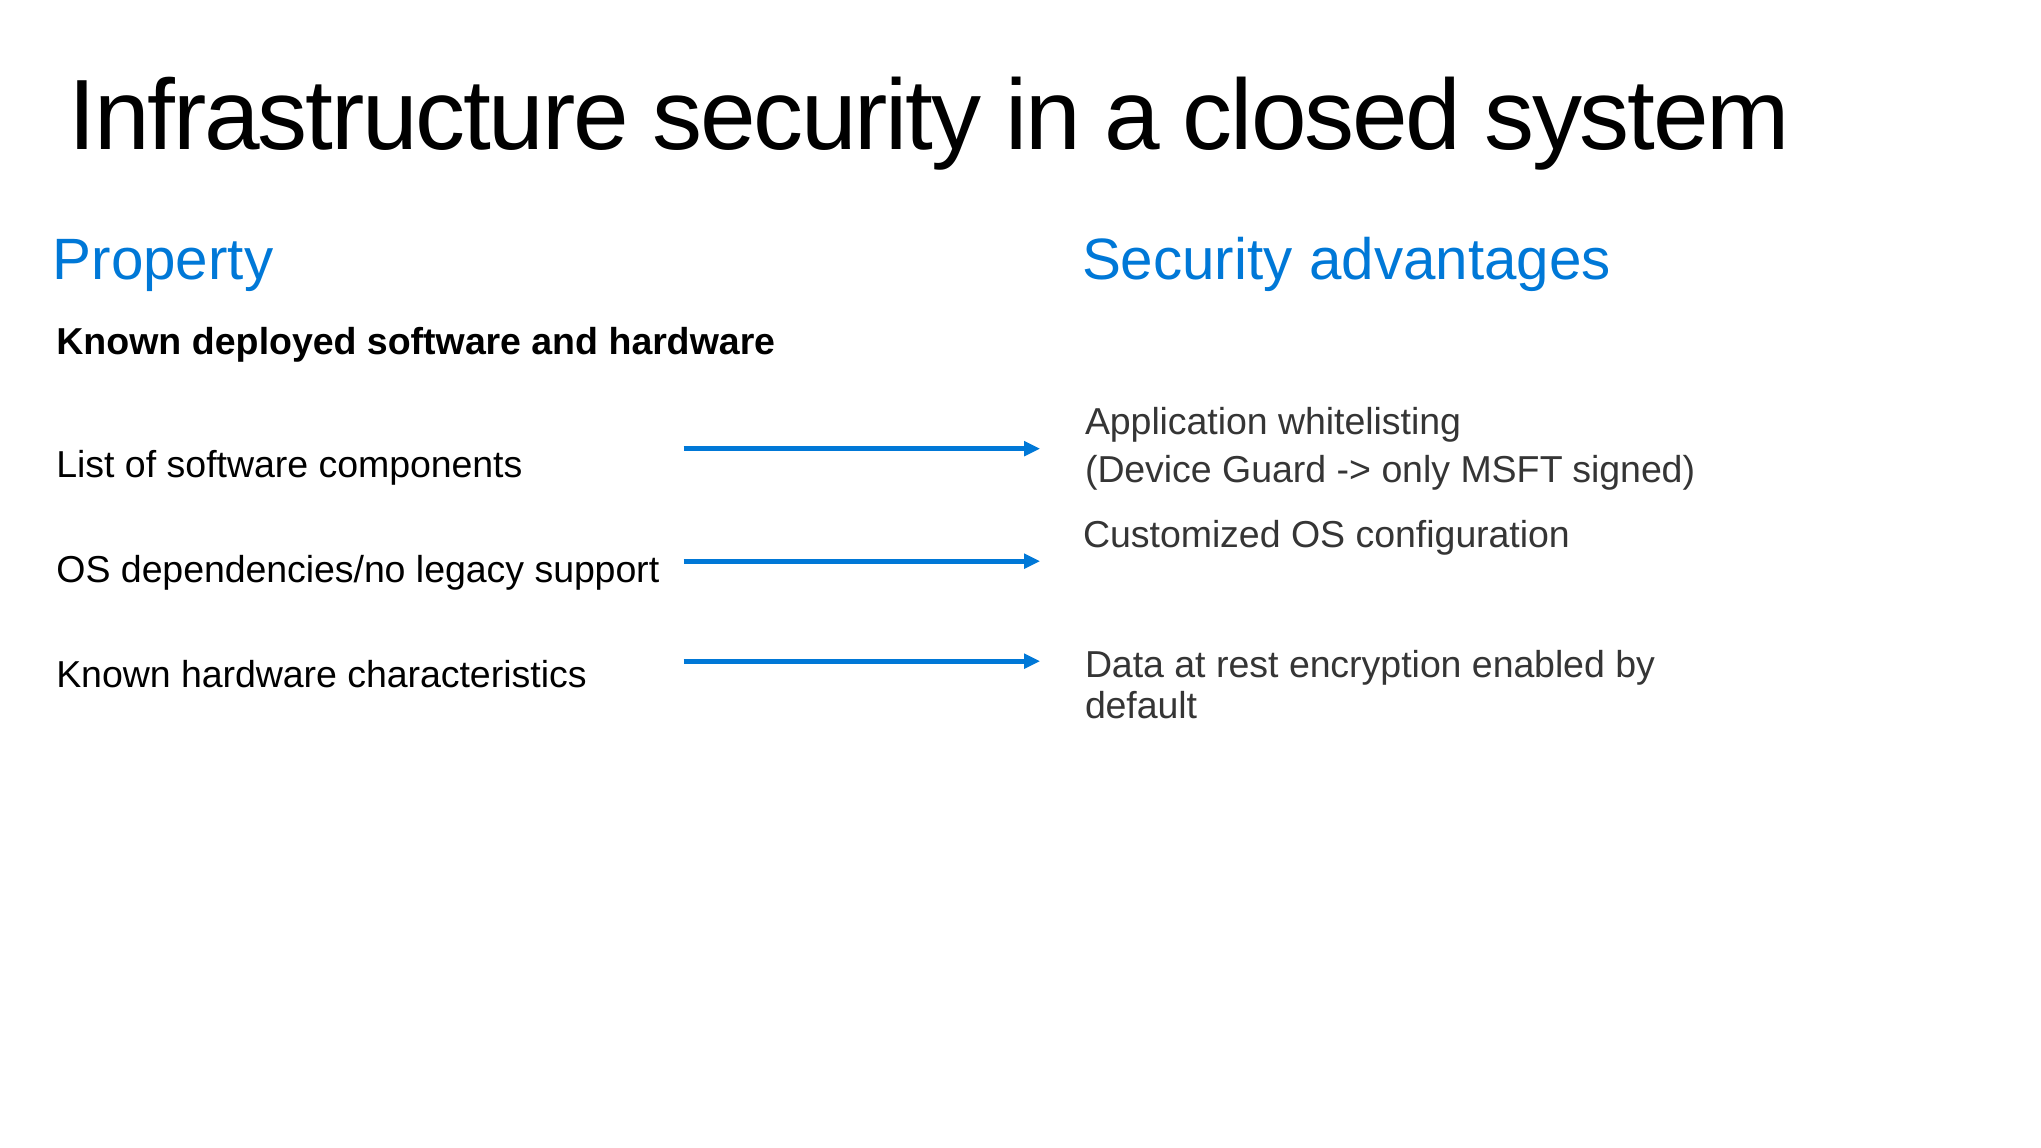

# Infrastructure security in a closed system
Property
Security advantages

Known deployed software and hardware

List of software components

OS dependencies/no legacy support

Known hardware characteristics

Application whitelisting
(Device Guard -> only MSFT signed)
Customized OS configuration
Data at rest encryption enabled by default